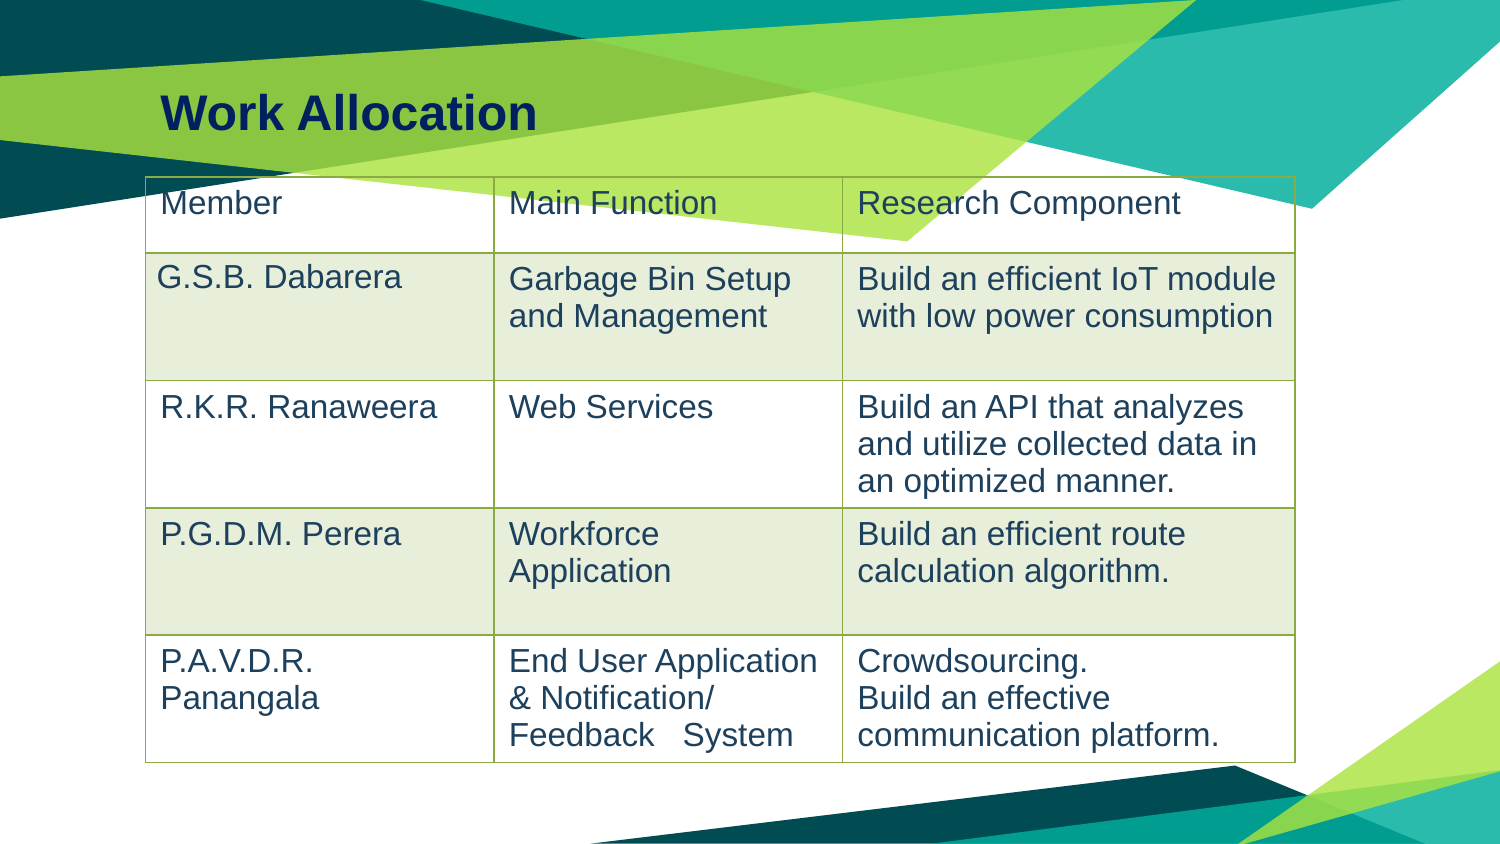

# Work Allocation
| Member | Main Function | Research Component |
| --- | --- | --- |
| G.S.B. Dabarera | Garbage Bin Setup and Management | Build an efficient IoT module with low power consumption |
| R.K.R. Ranaweera | Web Services | Build an API that analyzes and utilize collected data in an optimized manner. |
| P.G.D.M. Perera | Workforce Application | Build an efficient route calculation algorithm. |
| P.A.V.D.R. Panangala | End User Application & Notification/ Feedback  System | Crowdsourcing. Build an effective communication platform. |